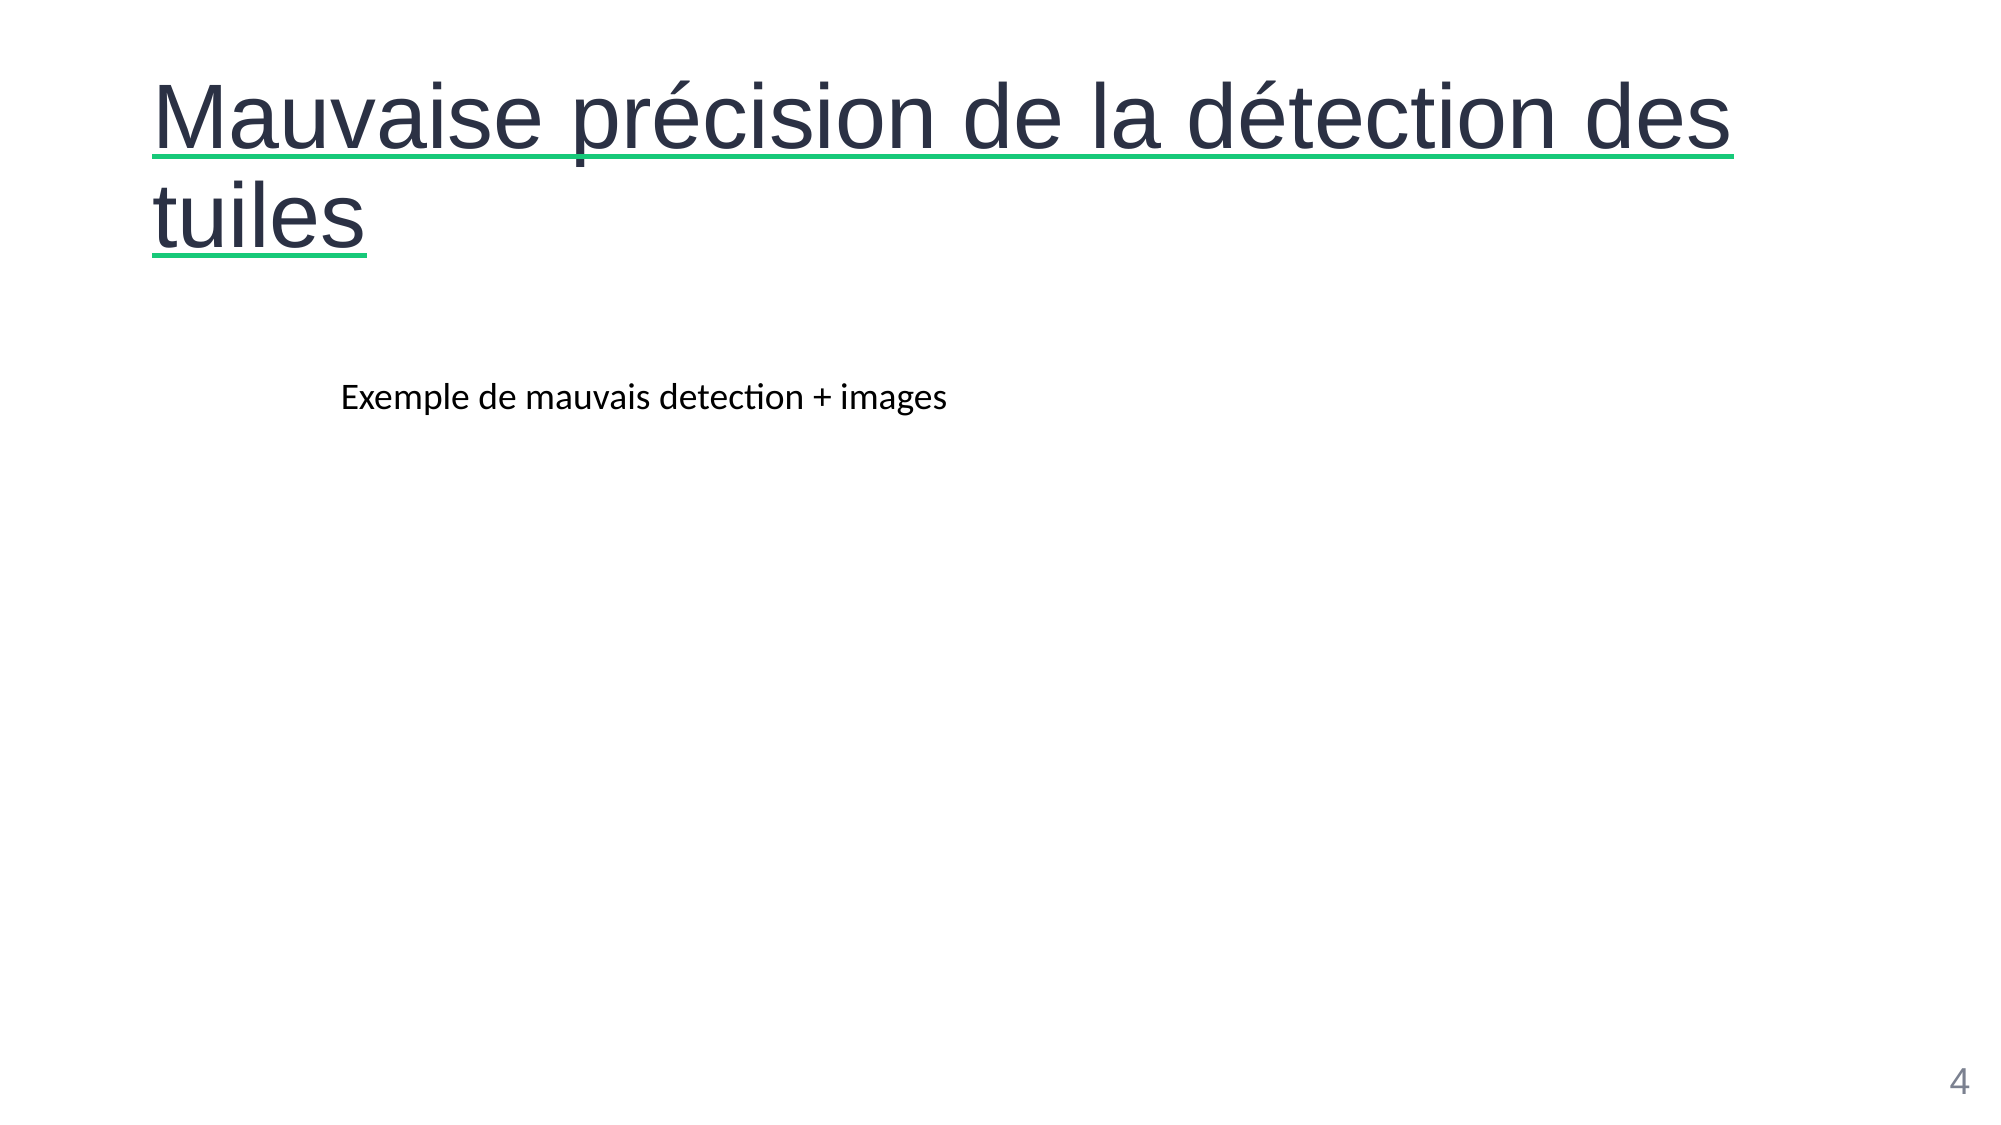

# Mauvaise précision de la détection des tuiles
Exemple de mauvais detection + images
4